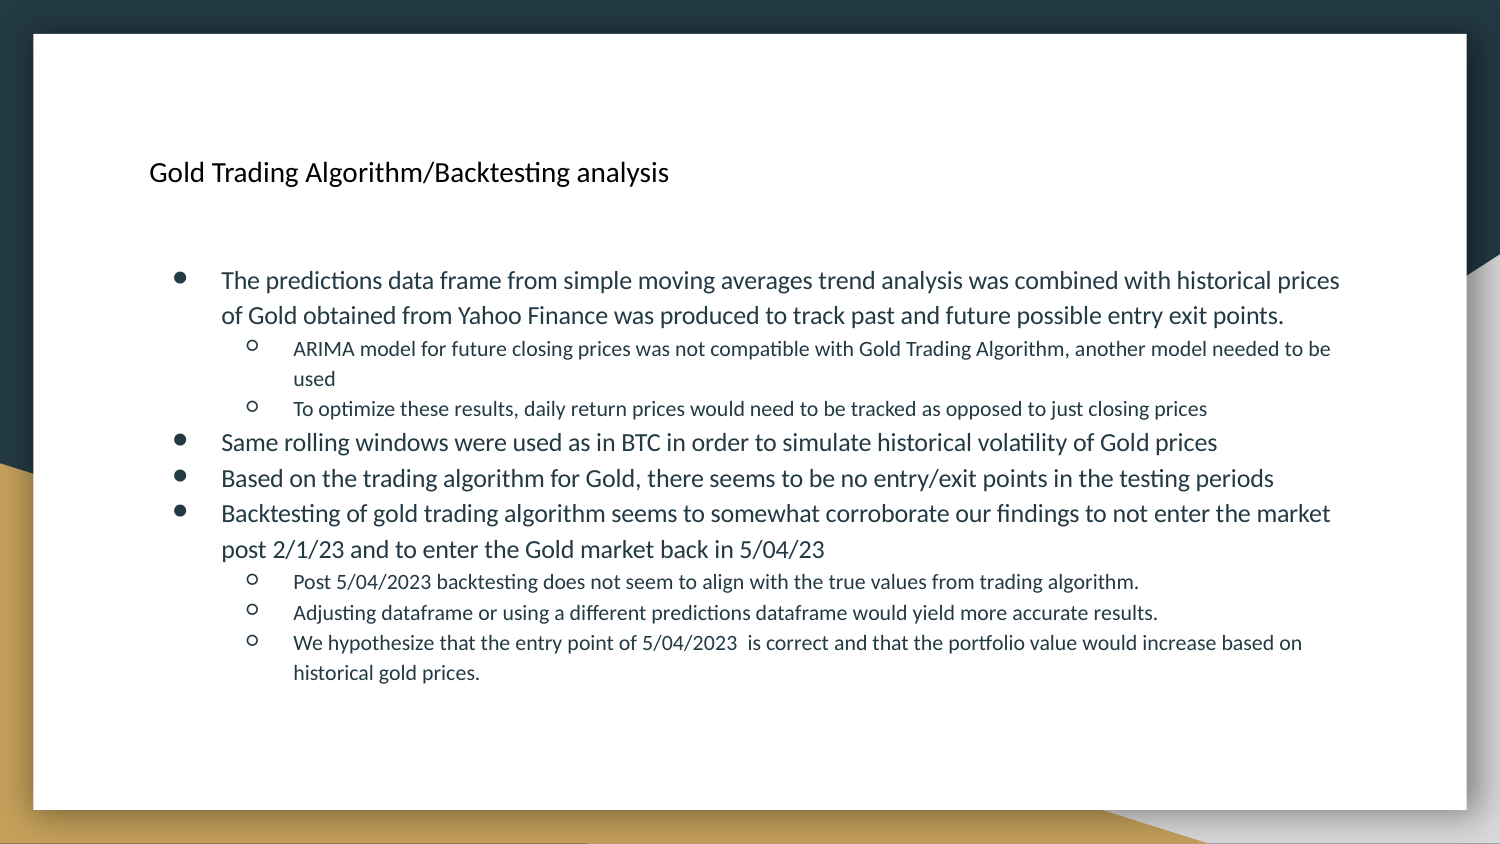

# Gold Trading Algorithm/Backtesting analysis
The predictions data frame from simple moving averages trend analysis was combined with historical prices of Gold obtained from Yahoo Finance was produced to track past and future possible entry exit points.
ARIMA model for future closing prices was not compatible with Gold Trading Algorithm, another model needed to be used
To optimize these results, daily return prices would need to be tracked as opposed to just closing prices
Same rolling windows were used as in BTC in order to simulate historical volatility of Gold prices
Based on the trading algorithm for Gold, there seems to be no entry/exit points in the testing periods
Backtesting of gold trading algorithm seems to somewhat corroborate our findings to not enter the market post 2/1/23 and to enter the Gold market back in 5/04/23
Post 5/04/2023 backtesting does not seem to align with the true values from trading algorithm.
Adjusting dataframe or using a different predictions dataframe would yield more accurate results.
We hypothesize that the entry point of 5/04/2023  is correct and that the portfolio value would increase based on historical gold prices.